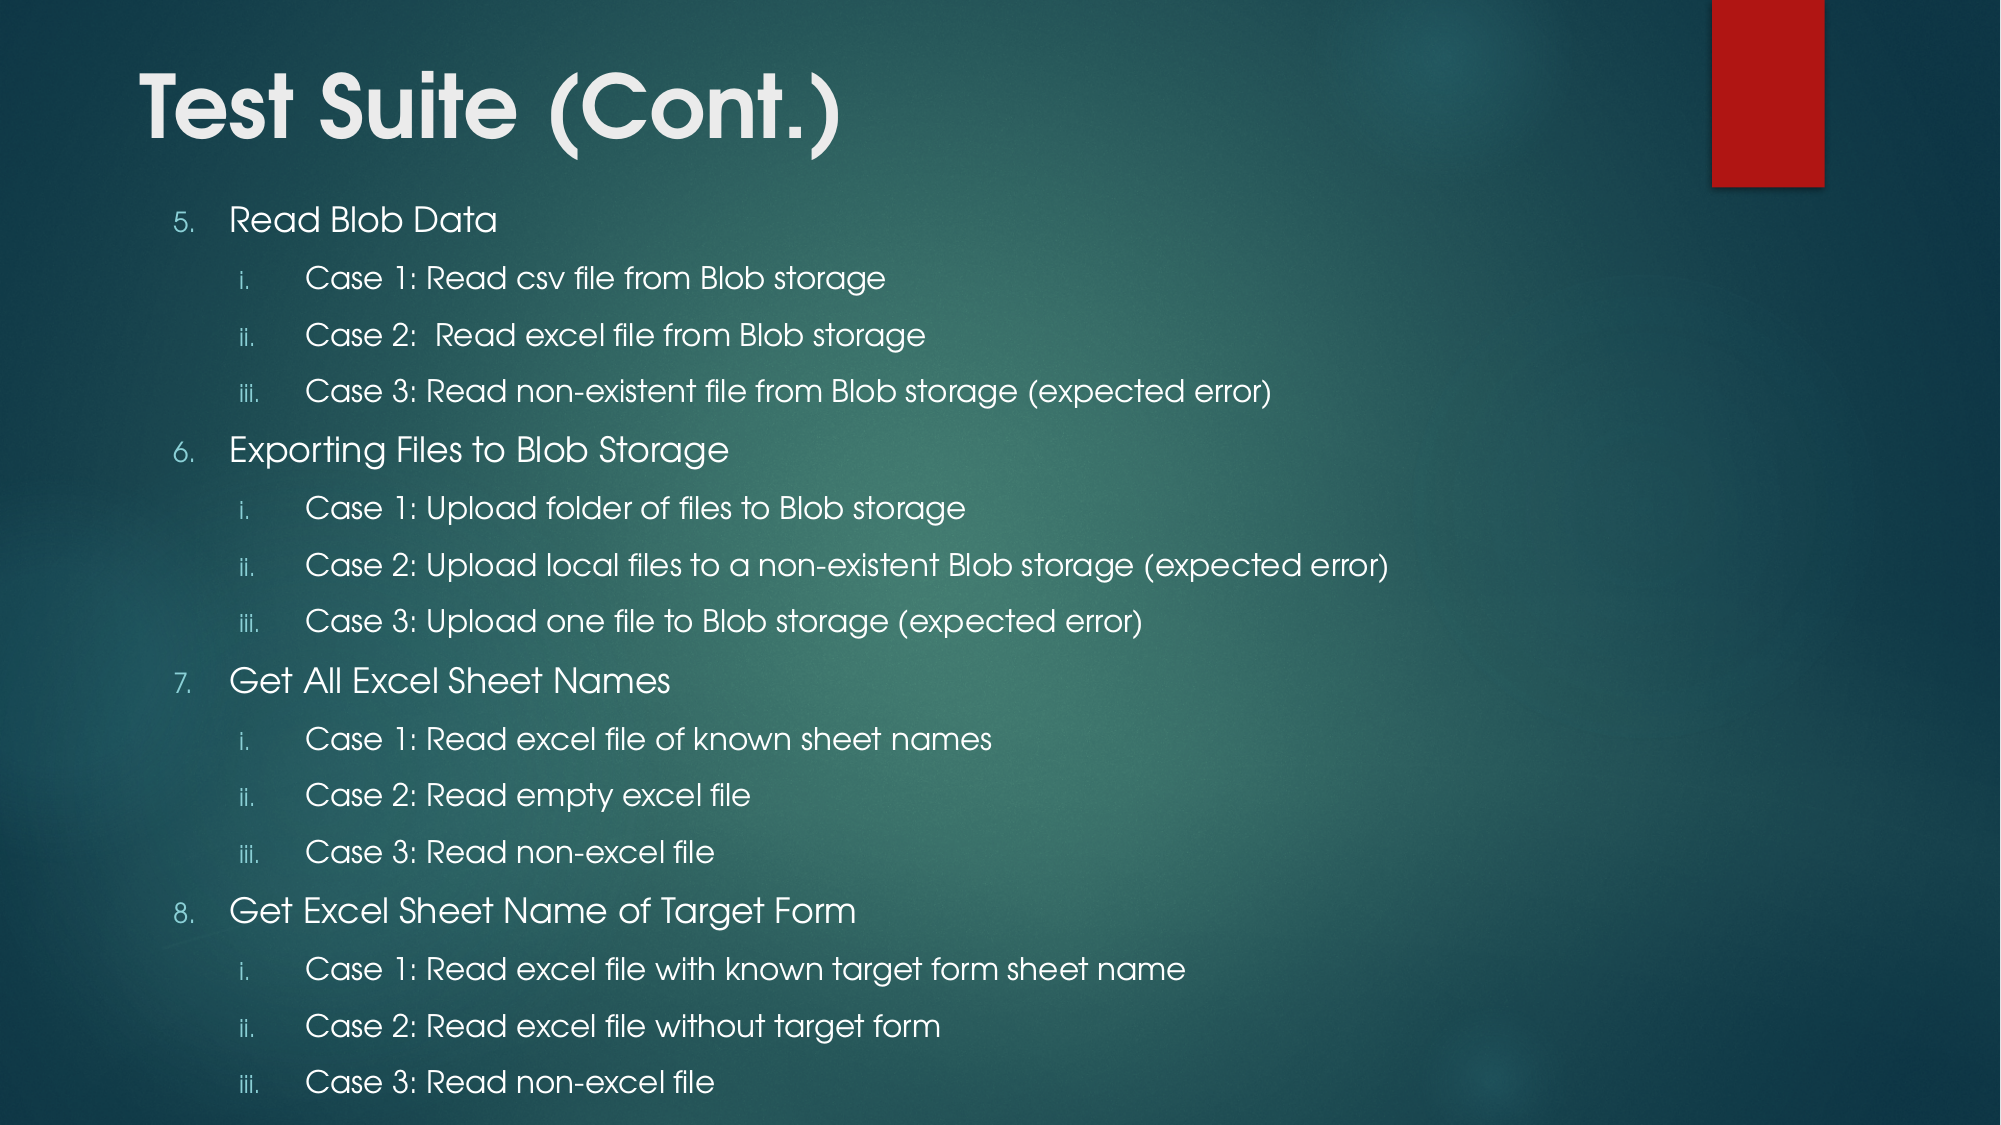

# Test Suite (Cont.)
Read Blob Data
Case 1: Read csv file from Blob storage
Case 2:  Read excel file from Blob storage
Case 3: Read non-existent file from Blob storage (expected error)
Exporting Files to Blob Storage
Case 1: Upload folder of files to Blob storage
Case 2: Upload local files to a non-existent Blob storage (expected error)
Case 3: Upload one file to Blob storage (expected error)
Get All Excel Sheet Names
Case 1: Read excel file of known sheet names
Case 2: Read empty excel file
Case 3: Read non-excel file
Get Excel Sheet Name of Target Form
Case 1: Read excel file with known target form sheet name
Case 2: Read excel file without target form
Case 3: Read non-excel file